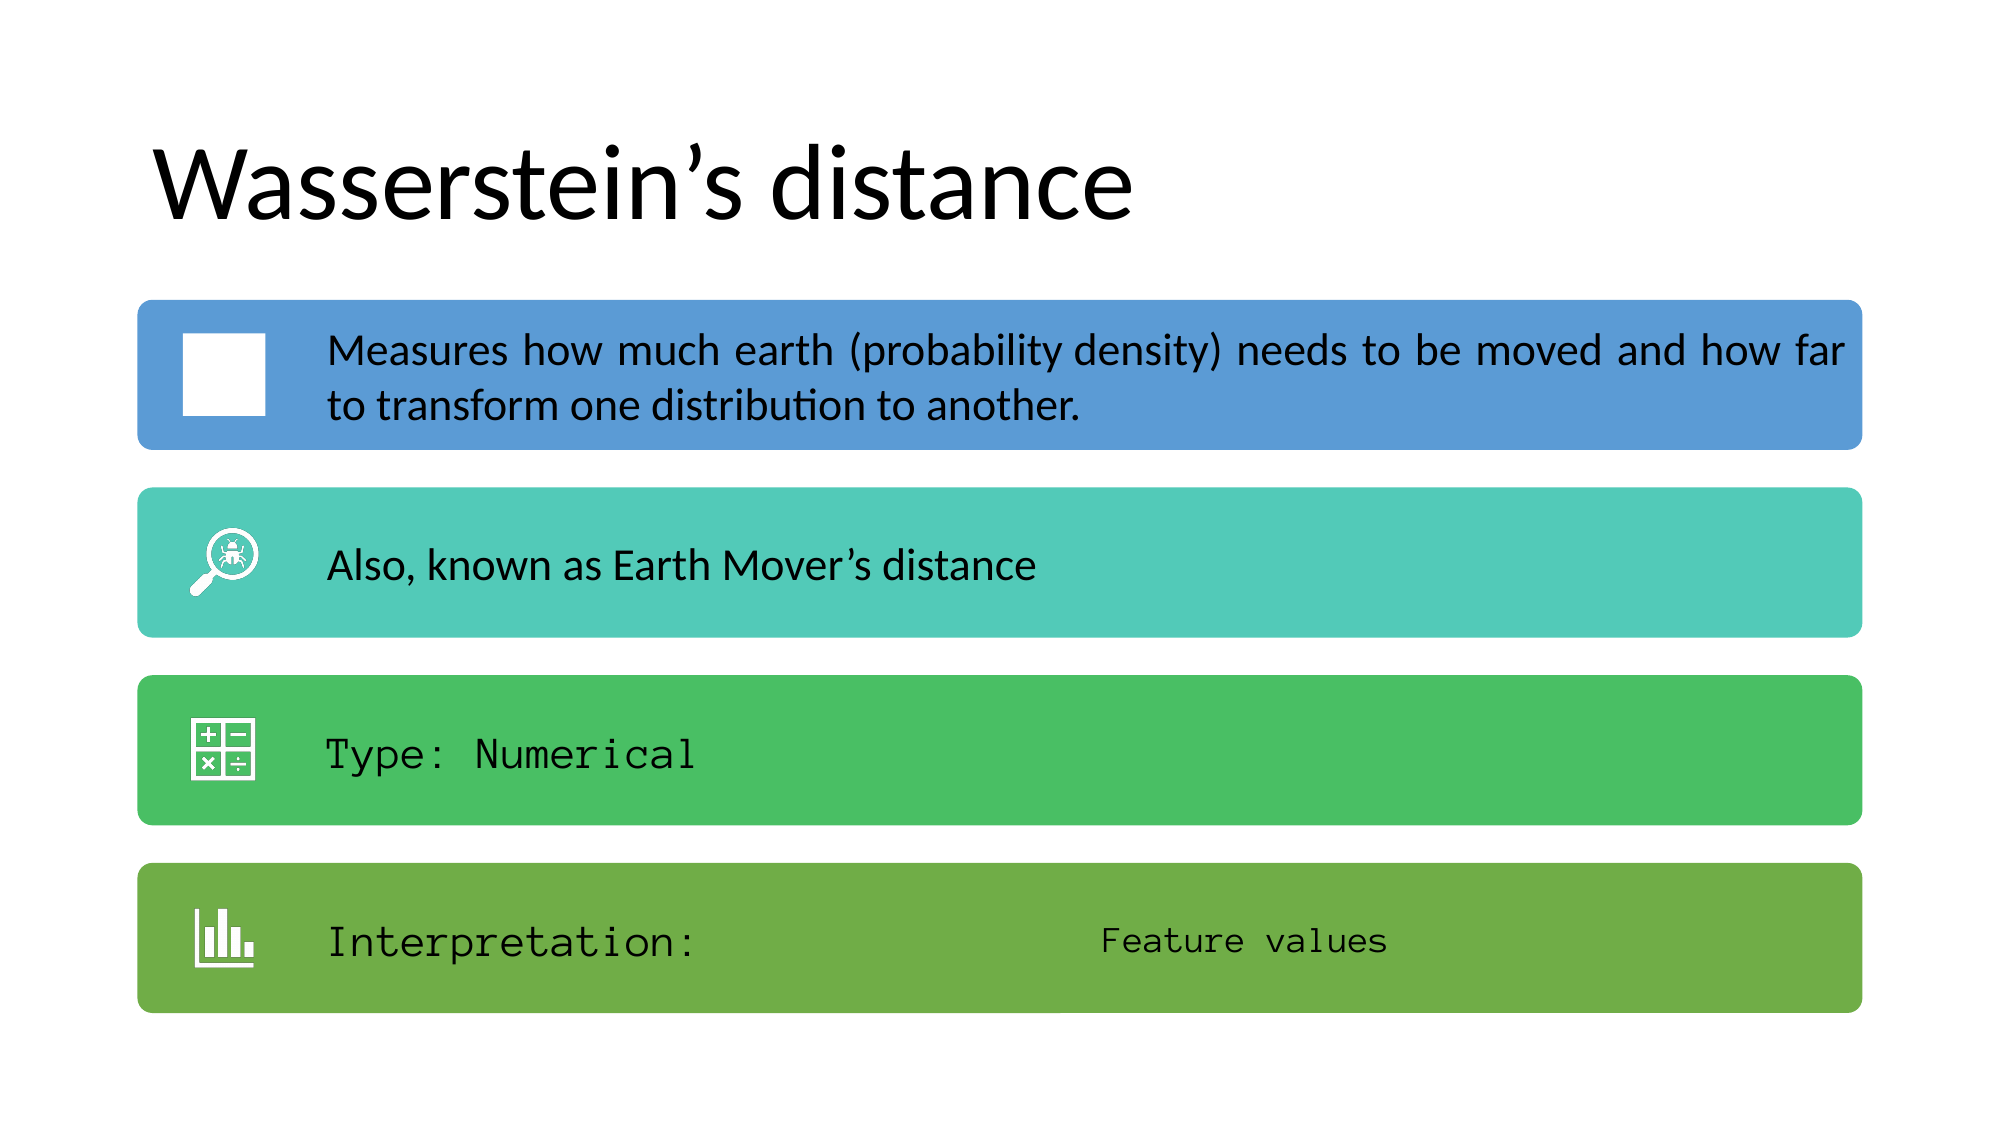

# Wasserstein’s distance
Measures how much earth (probability density) needs to be moved and how far to transform one distribution to another.
Also, known as Earth Mover’s distance
Type: Numerical
Interpretation:
Feature values